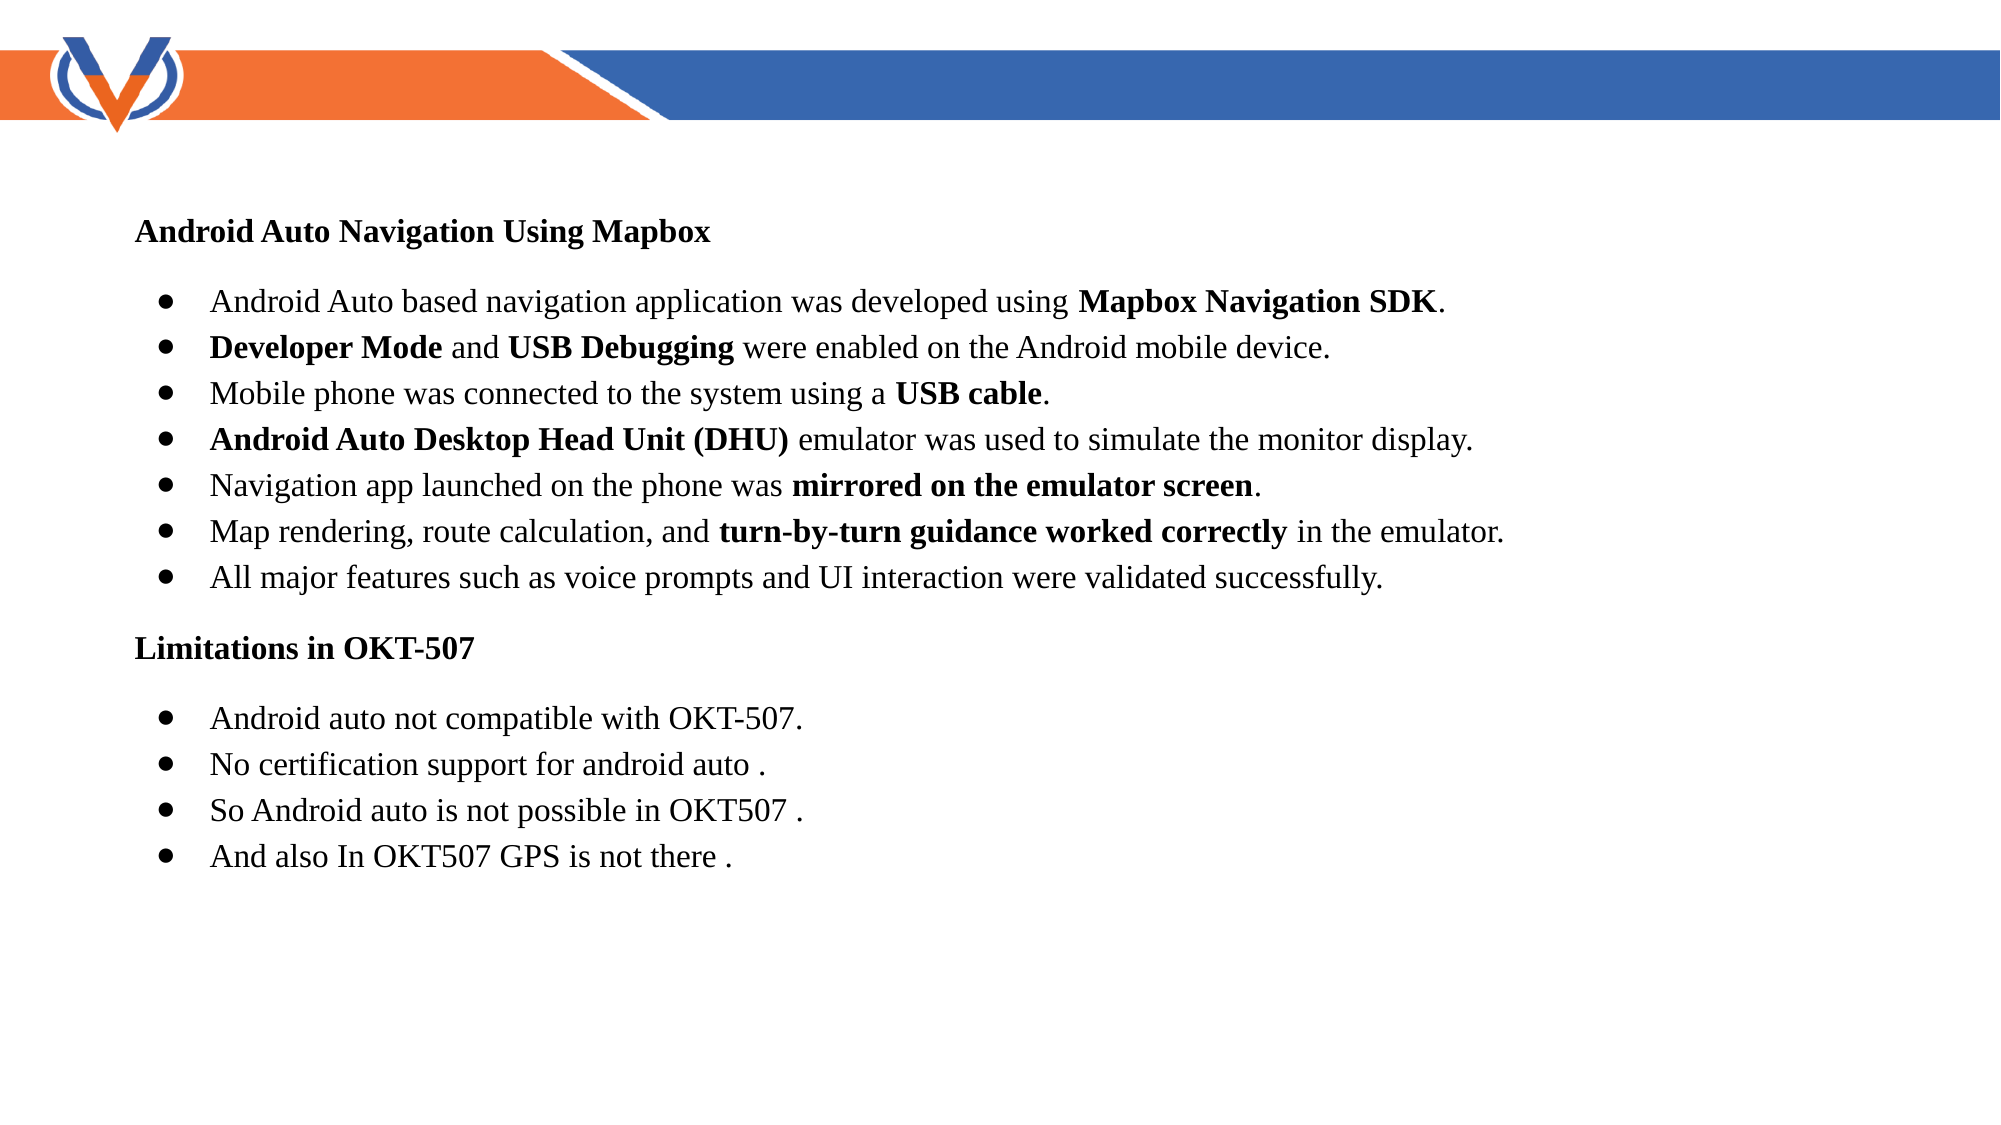

Android Auto Navigation Using Mapbox
Android Auto based navigation application was developed using Mapbox Navigation SDK.
Developer Mode and USB Debugging were enabled on the Android mobile device.
Mobile phone was connected to the system using a USB cable.
Android Auto Desktop Head Unit (DHU) emulator was used to simulate the monitor display.
Navigation app launched on the phone was mirrored on the emulator screen.
Map rendering, route calculation, and turn-by-turn guidance worked correctly in the emulator.
All major features such as voice prompts and UI interaction were validated successfully.
Limitations in OKT-507
Android auto not compatible with OKT-507.
No certification support for android auto .
So Android auto is not possible in OKT507 .
And also In OKT507 GPS is not there .